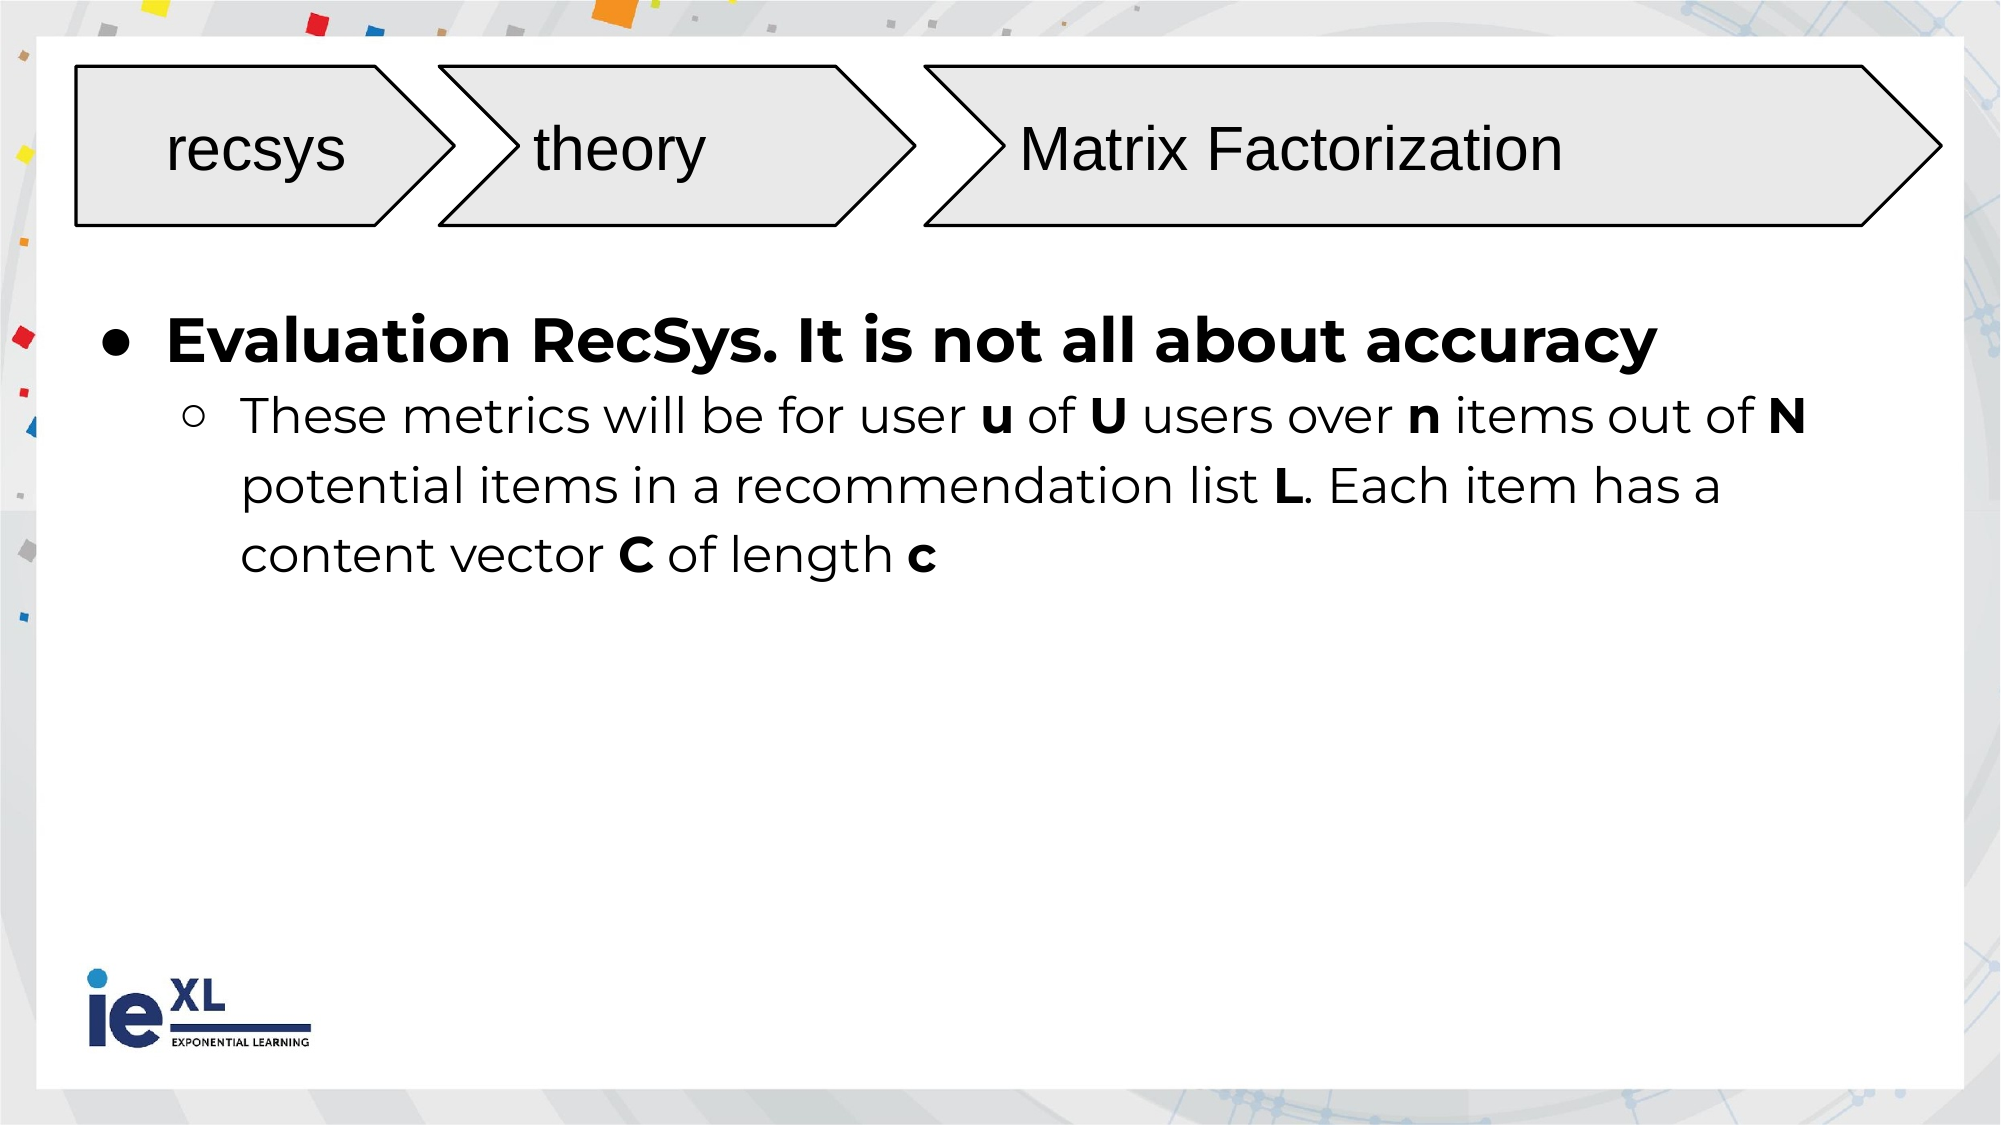

recsys
theory
Matrix Factorization

Evaluation RecSys. It is not all about accuracy
These metrics will be for user u of U users over n items out of N potential items in a recommendation list L. Each item has a content vector C of length c